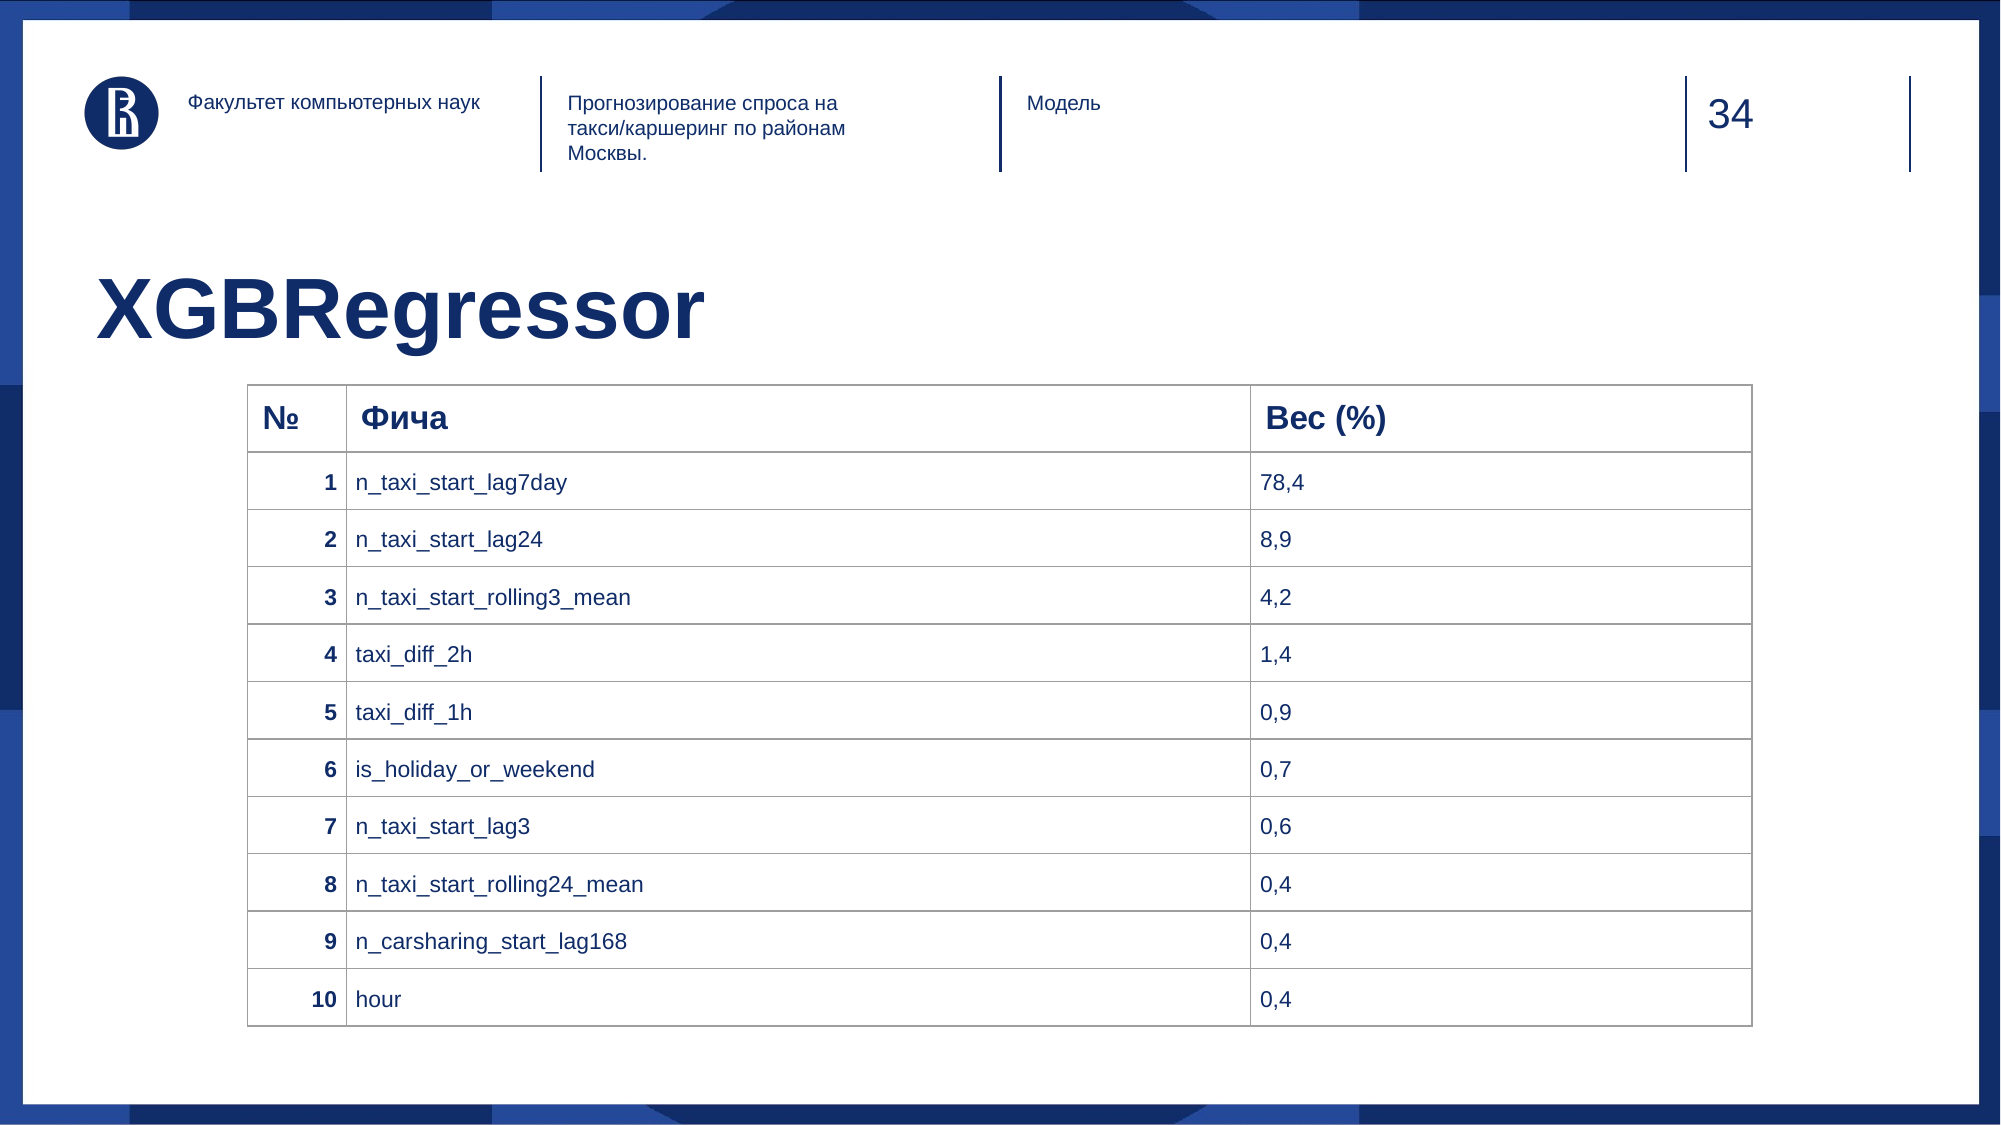

Факультет компьютерных наук

Прогнозирование спроса на такси/каршеринг по районам Москвы.

Модель

# XGBRegressor

| № | Фича | Вес (%) |
| --- | --- | --- |
| 1 | n\_taxi\_start\_lag7day | 78,4 |
| 2 | n\_taxi\_start\_lag24 | 8,9 |
| 3 | n\_taxi\_start\_rolling3\_mean | 4,2 |
| 4 | taxi\_diff\_2h | 1,4 |
| 5 | taxi\_diff\_1h | 0,9 |
| 6 | is\_holiday\_or\_weekend | 0,7 |
| 7 | n\_taxi\_start\_lag3 | 0,6 |
| 8 | n\_taxi\_start\_rolling24\_mean | 0,4 |
| 9 | n\_carsharing\_start\_lag168 | 0,4 |
| 10 | hour | 0,4 |